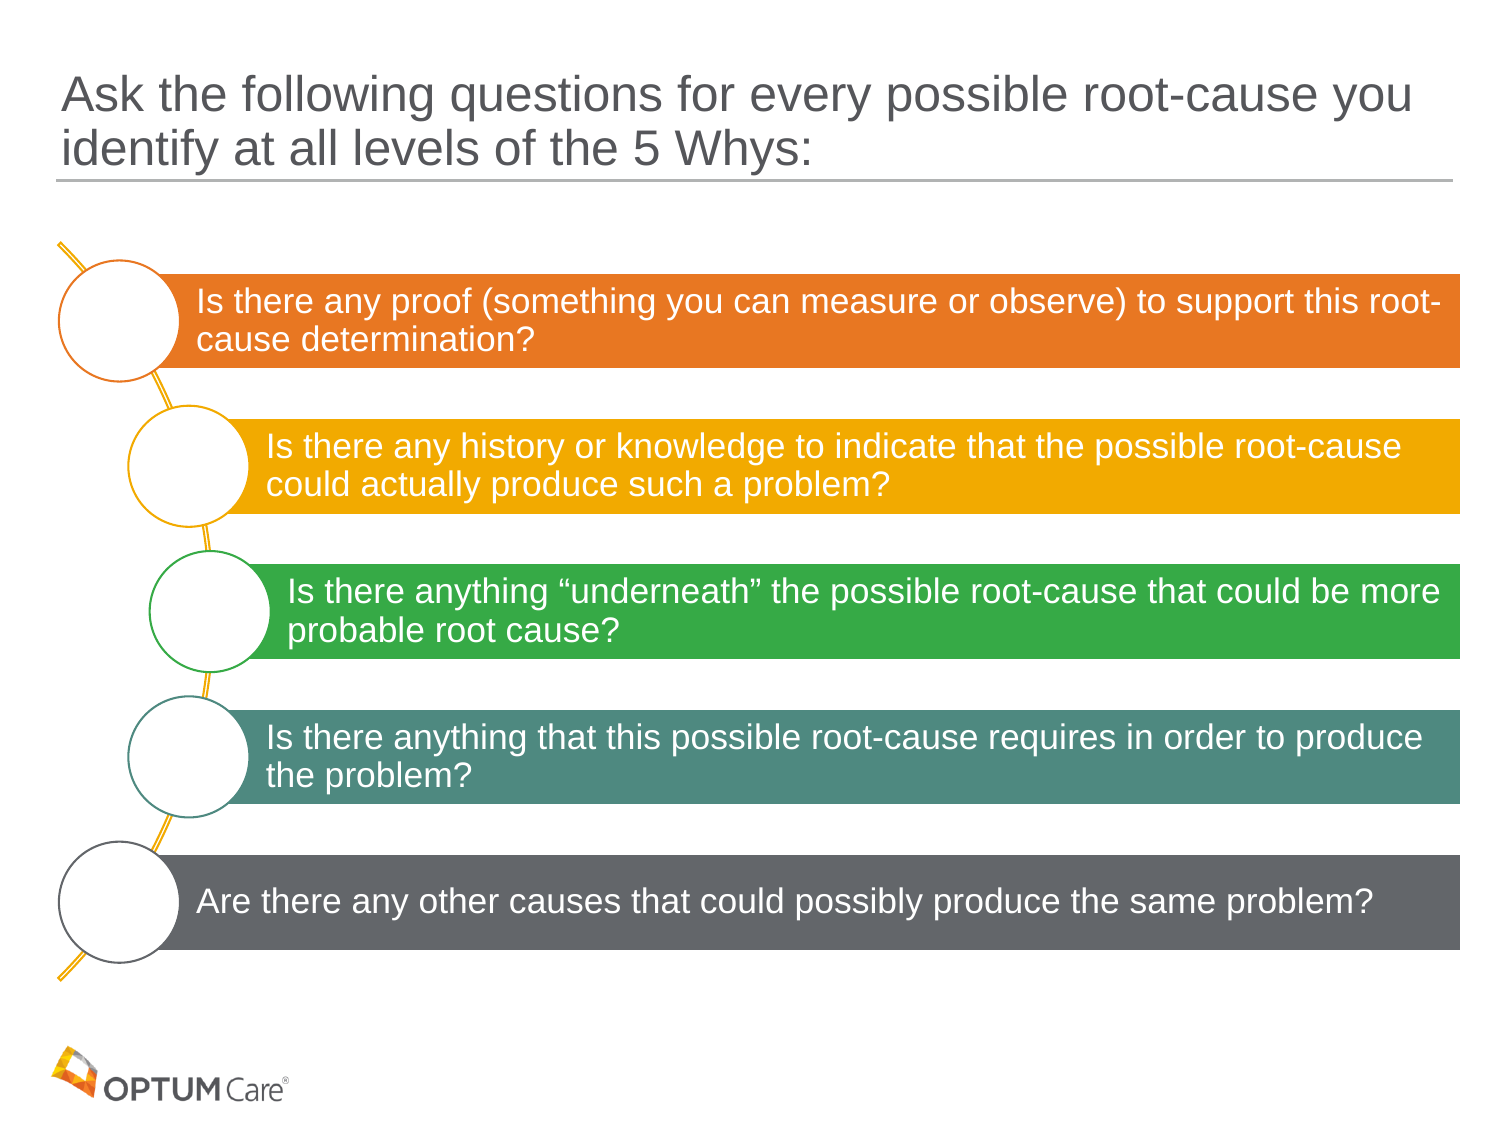

# Ask the following questions for every possible root-cause you identify at all levels of the 5 Whys:

Is there any proof (something you can measure or observe) to support this root-cause determination?

Is there any history or knowledge to indicate that the possible root-cause could actually produce such a problem?

Is there anything “underneath” the possible root-cause that could be more probable root cause?

Is there anything that this possible root-cause requires in order to produce the problem?

Are there any other causes that could possibly produce the same problem?